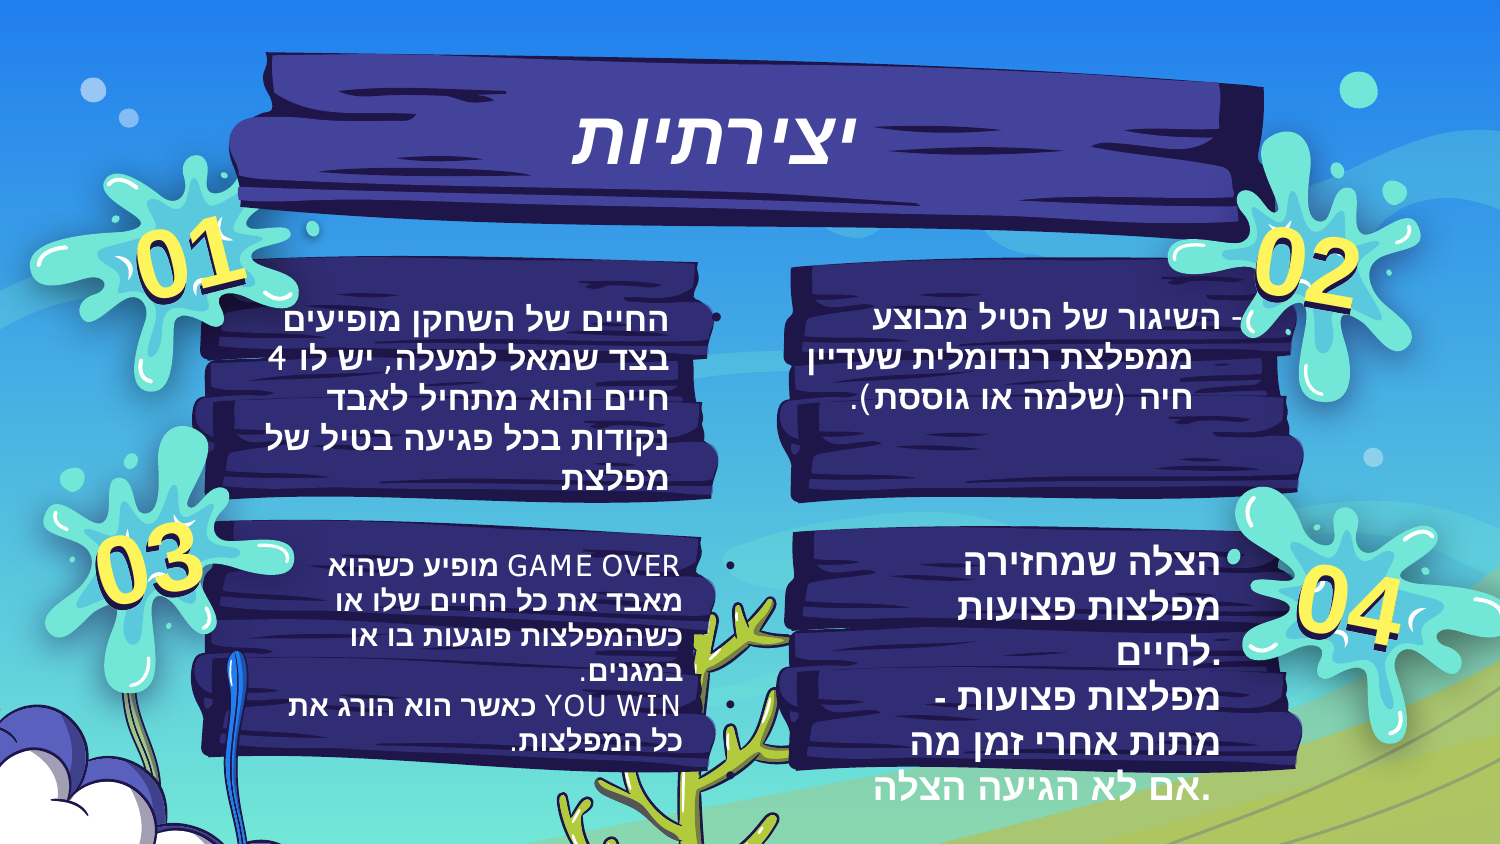

יצירתיות

# 01
02

- השיגור של הטיל מבוצע ממפלצת רנדומלית שעדיין חיה (שלמה או גוססת).​
החיים של השחקן מופיעים בצד שמאל למעלה, יש לו 4 חיים והוא מתחיל לאבד נקודות בכל פגיעה בטיל של מפלצת​

03

הצלה שמחזירה מפלצות פצועות לחיים.
- מפלצות פצועות מתות אחרי זמן מה אם לא הגיעה הצלה.
Game over מופיע כשהוא מאבד את כל החיים שלו או כשהמפלצות פוגעות בו או במגנים.
You win כאשר הוא הורג את כל המפלצות.​
​
04